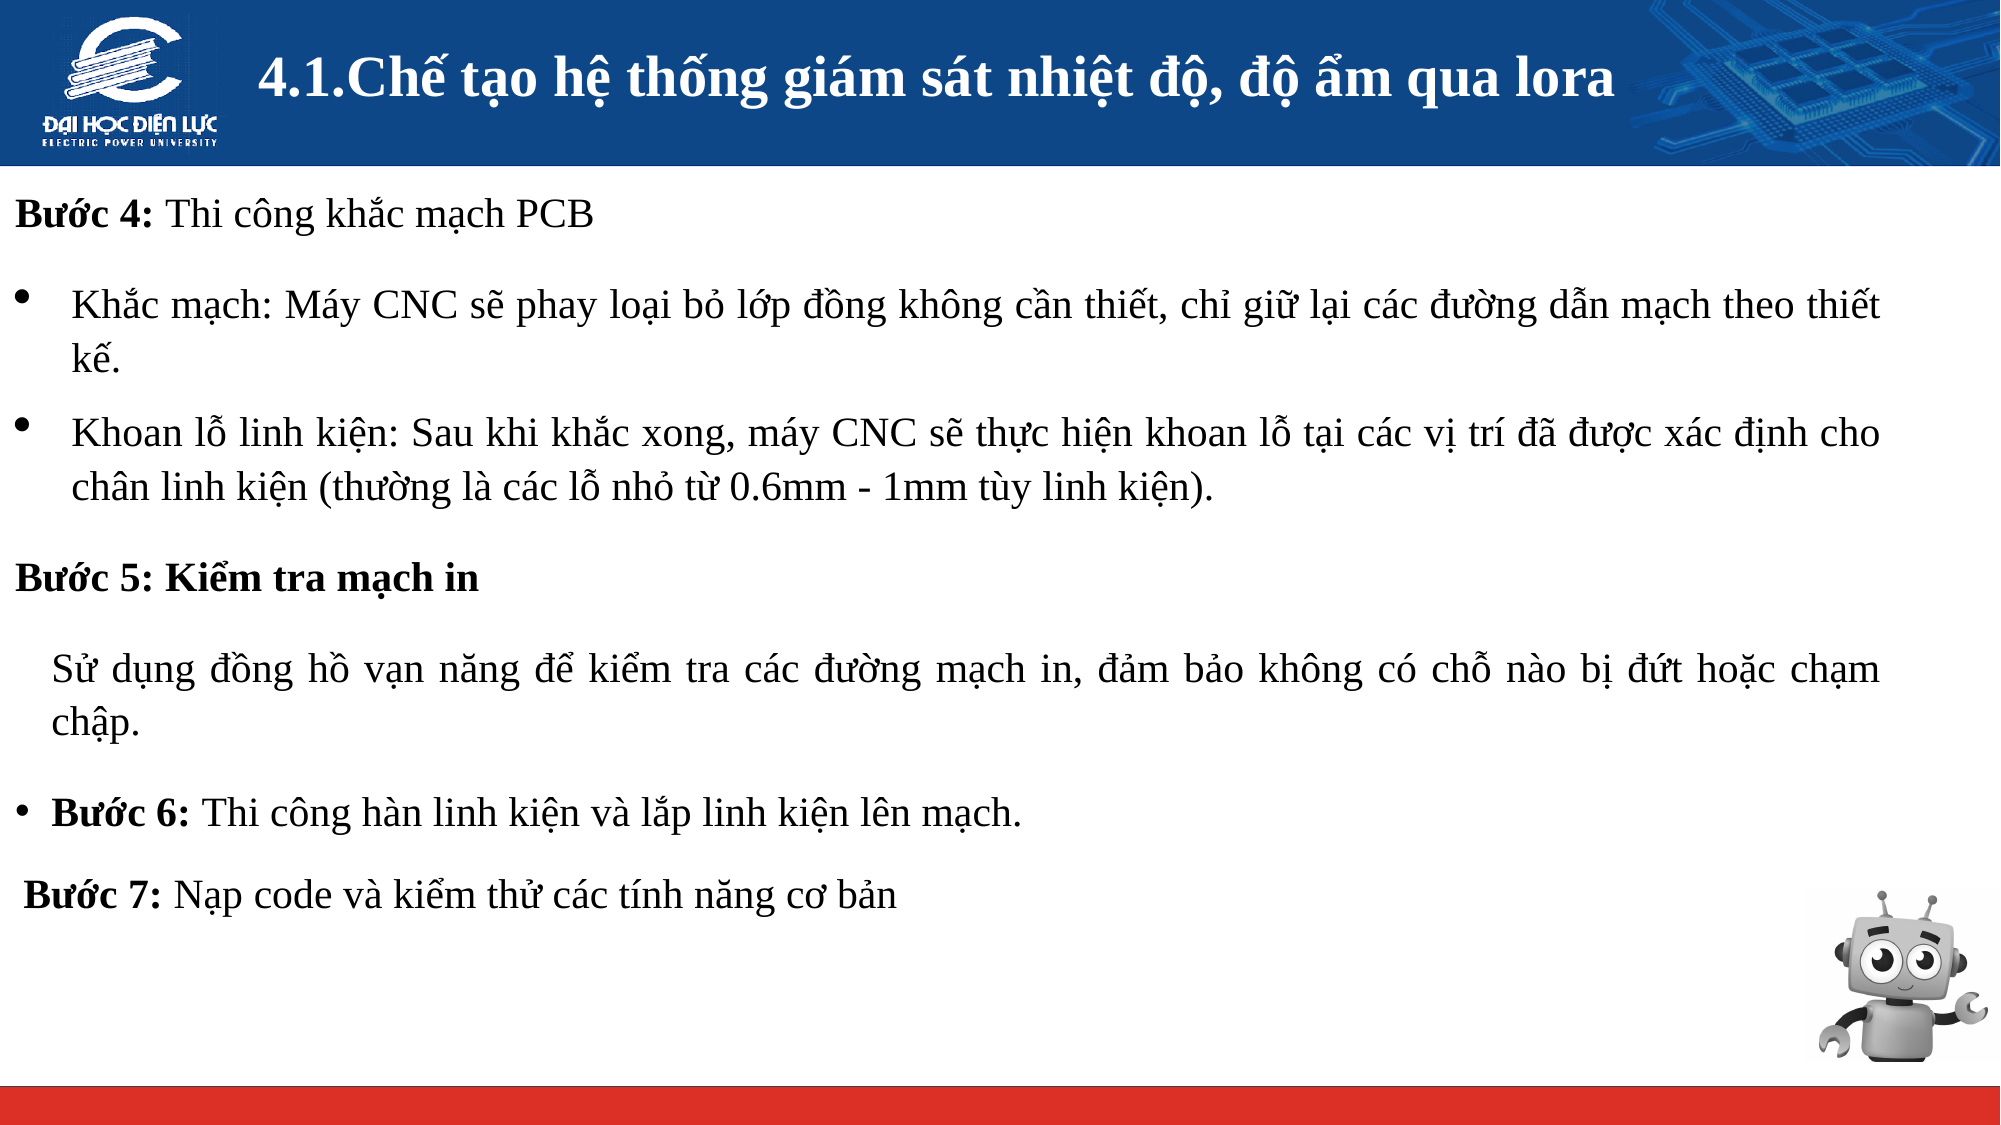

# 4.1.Chế tạo hệ thống giám sát nhiệt độ, độ ẩm qua lora
Bước 4: Thi công khắc mạch PCB
Khắc mạch: Máy CNC sẽ phay loại bỏ lớp đồng không cần thiết, chỉ giữ lại các đường dẫn mạch theo thiết kế.
Khoan lỗ linh kiện: Sau khi khắc xong, máy CNC sẽ thực hiện khoan lỗ tại các vị trí đã được xác định cho chân linh kiện (thường là các lỗ nhỏ từ 0.6mm - 1mm tùy linh kiện).
Bước 5: Kiểm tra mạch in
	Sử dụng đồng hồ vạn năng để kiểm tra các đường mạch in, đảm bảo không có chỗ nào bị đứt hoặc chạm chập.
Bước 6: Thi công hàn linh kiện và lắp linh kiện lên mạch.
Bước 7: Nạp code và kiểm thử các tính năng cơ bản